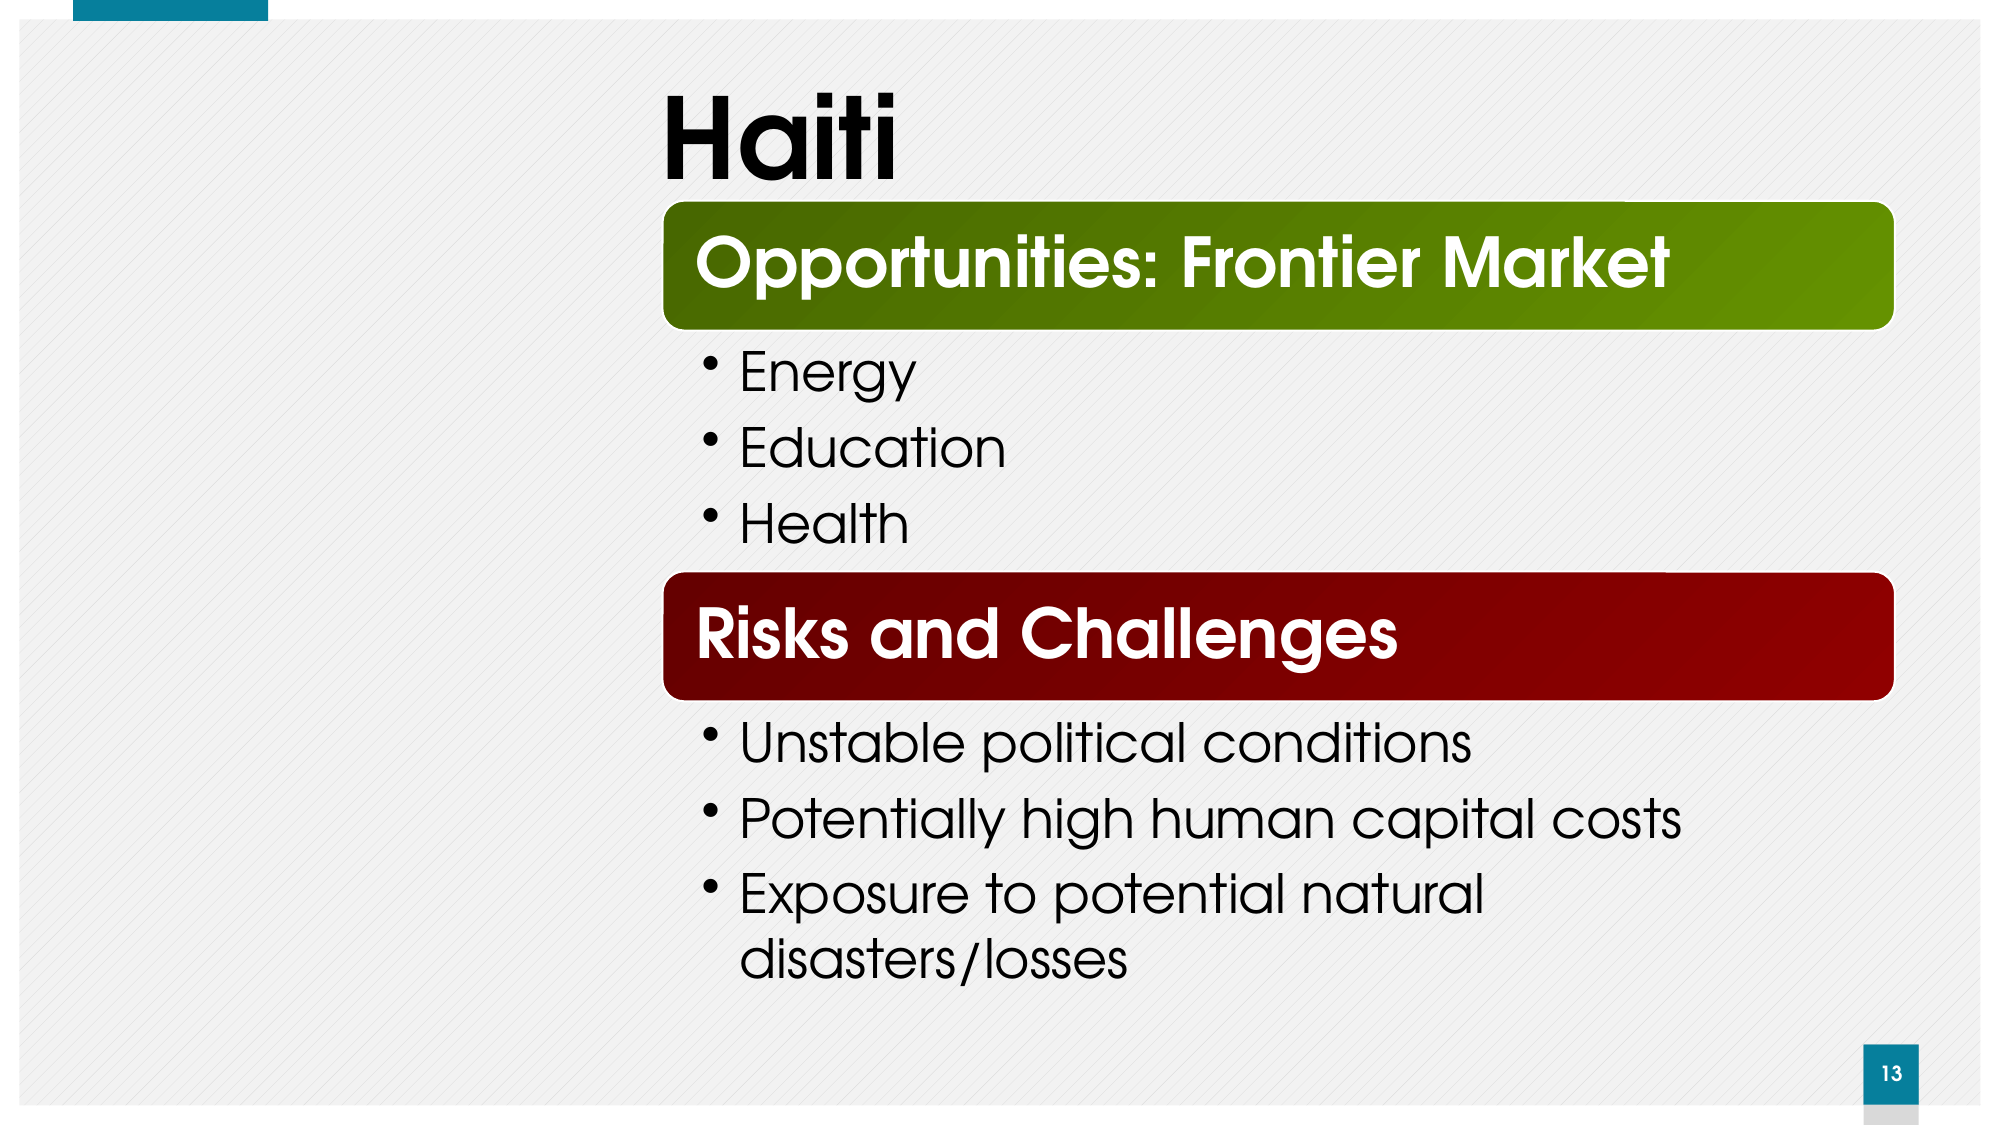

Haiti
Opportunities: Frontier Market
Energy
Education
Health
Risks and Challenges
Unstable political conditions
Potentially high human capital costs
Exposure to potential natural disasters/losses
#